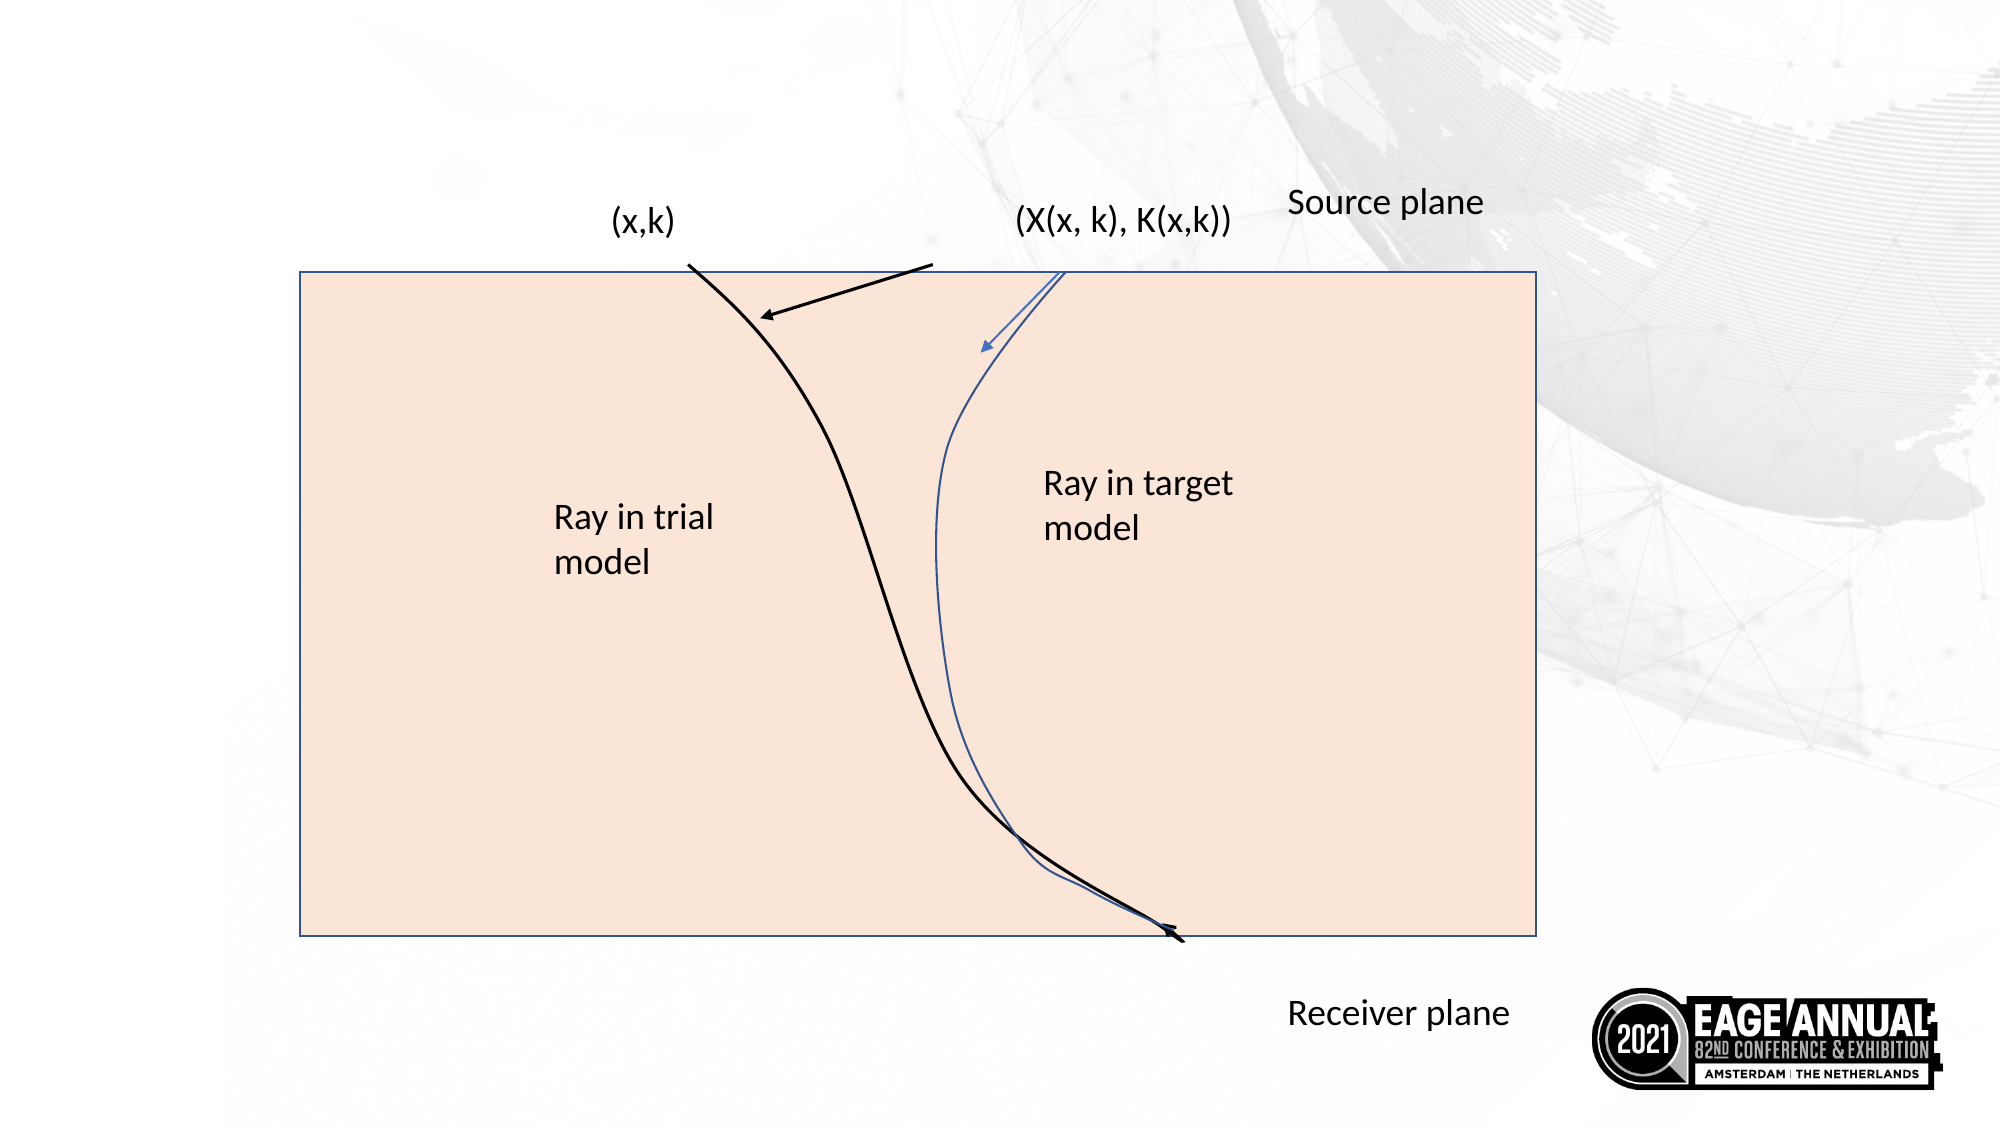

#
Source plane
(X(x, k), K(x,k))
(x,k)

Ray in target model
Ray in trial model
Receiver plane